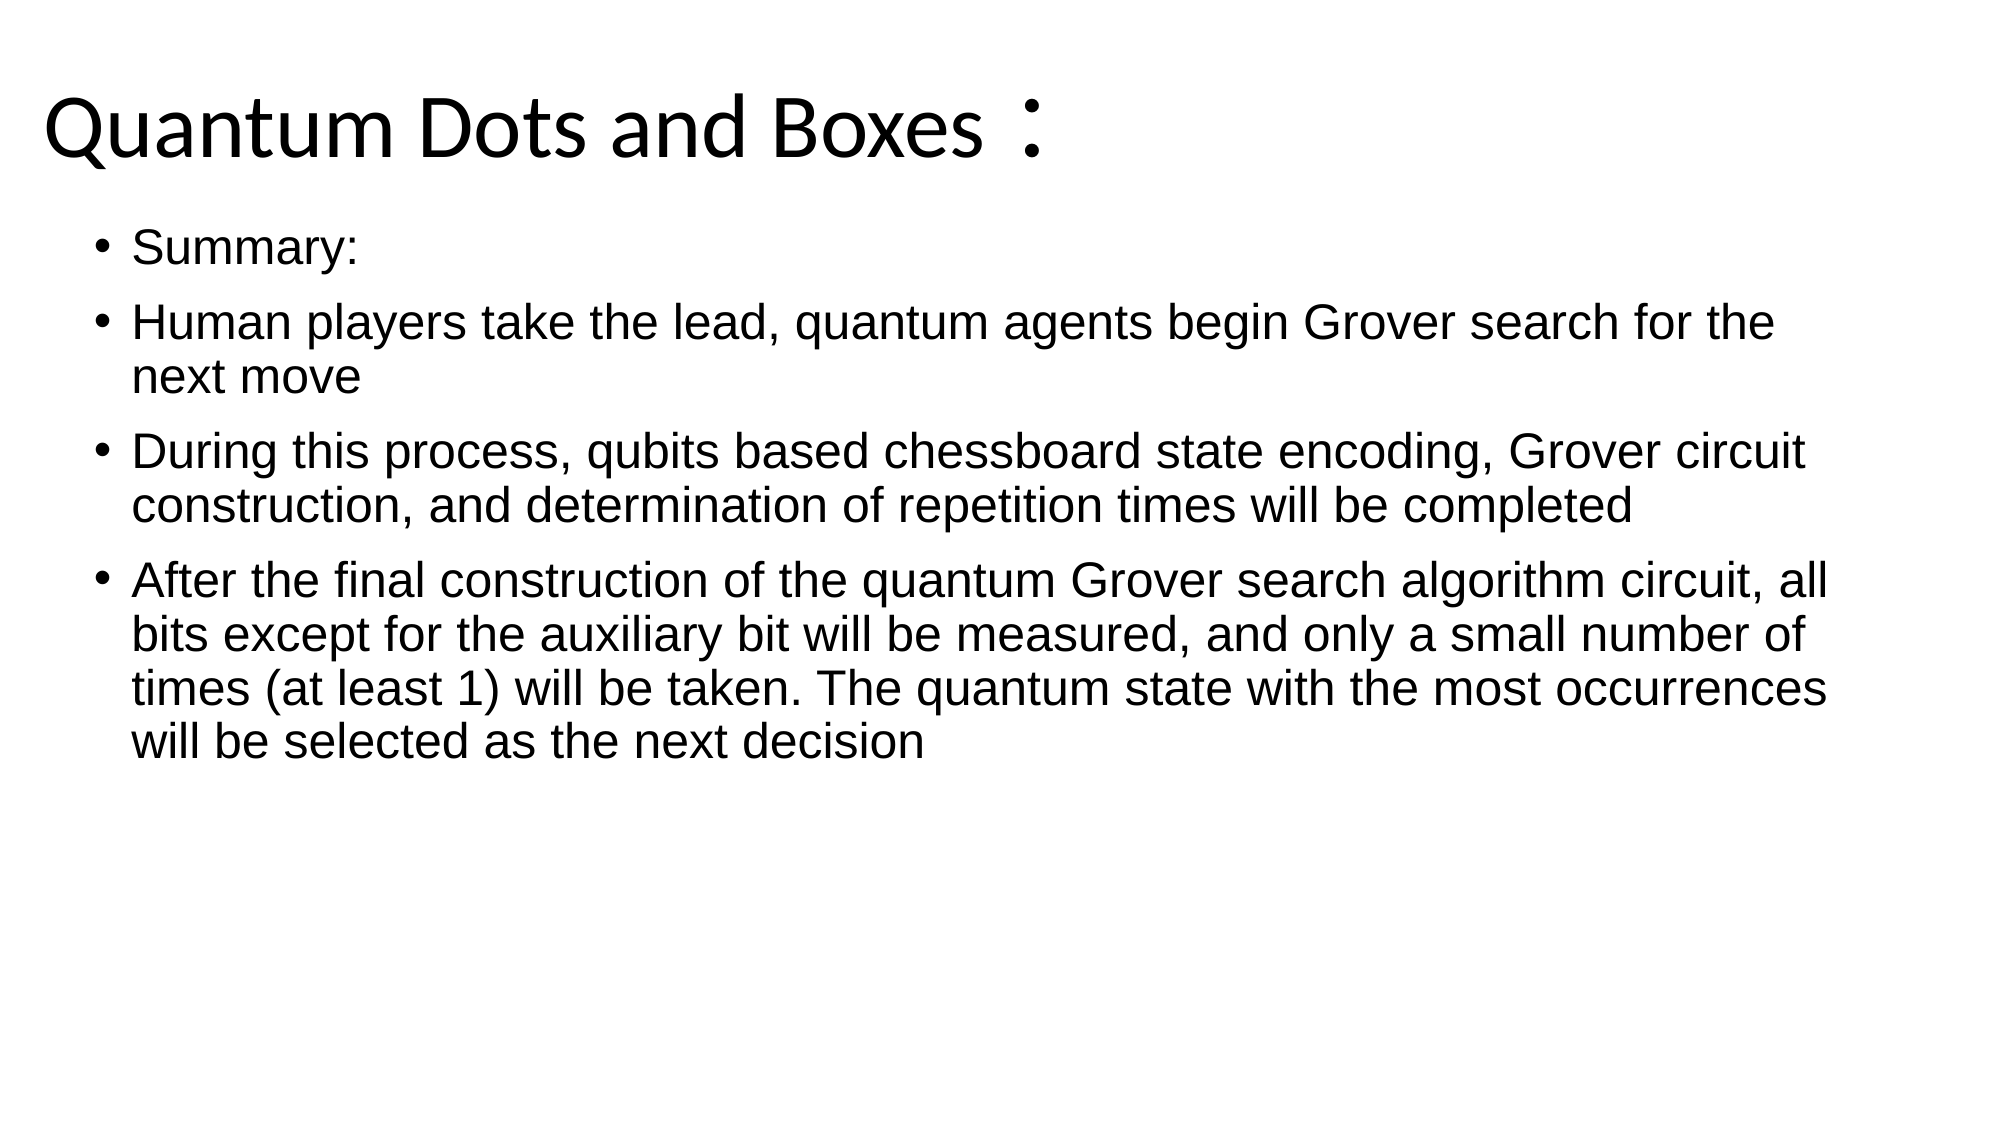

Quantum Dots and Boxes：
Summary:
Human players take the lead, quantum agents begin Grover search for the next move
During this process, qubits based chessboard state encoding, Grover circuit construction, and determination of repetition times will be completed
After the final construction of the quantum Grover search algorithm circuit, all bits except for the auxiliary bit will be measured, and only a small number of times (at least 1) will be taken. The quantum state with the most occurrences will be selected as the next decision